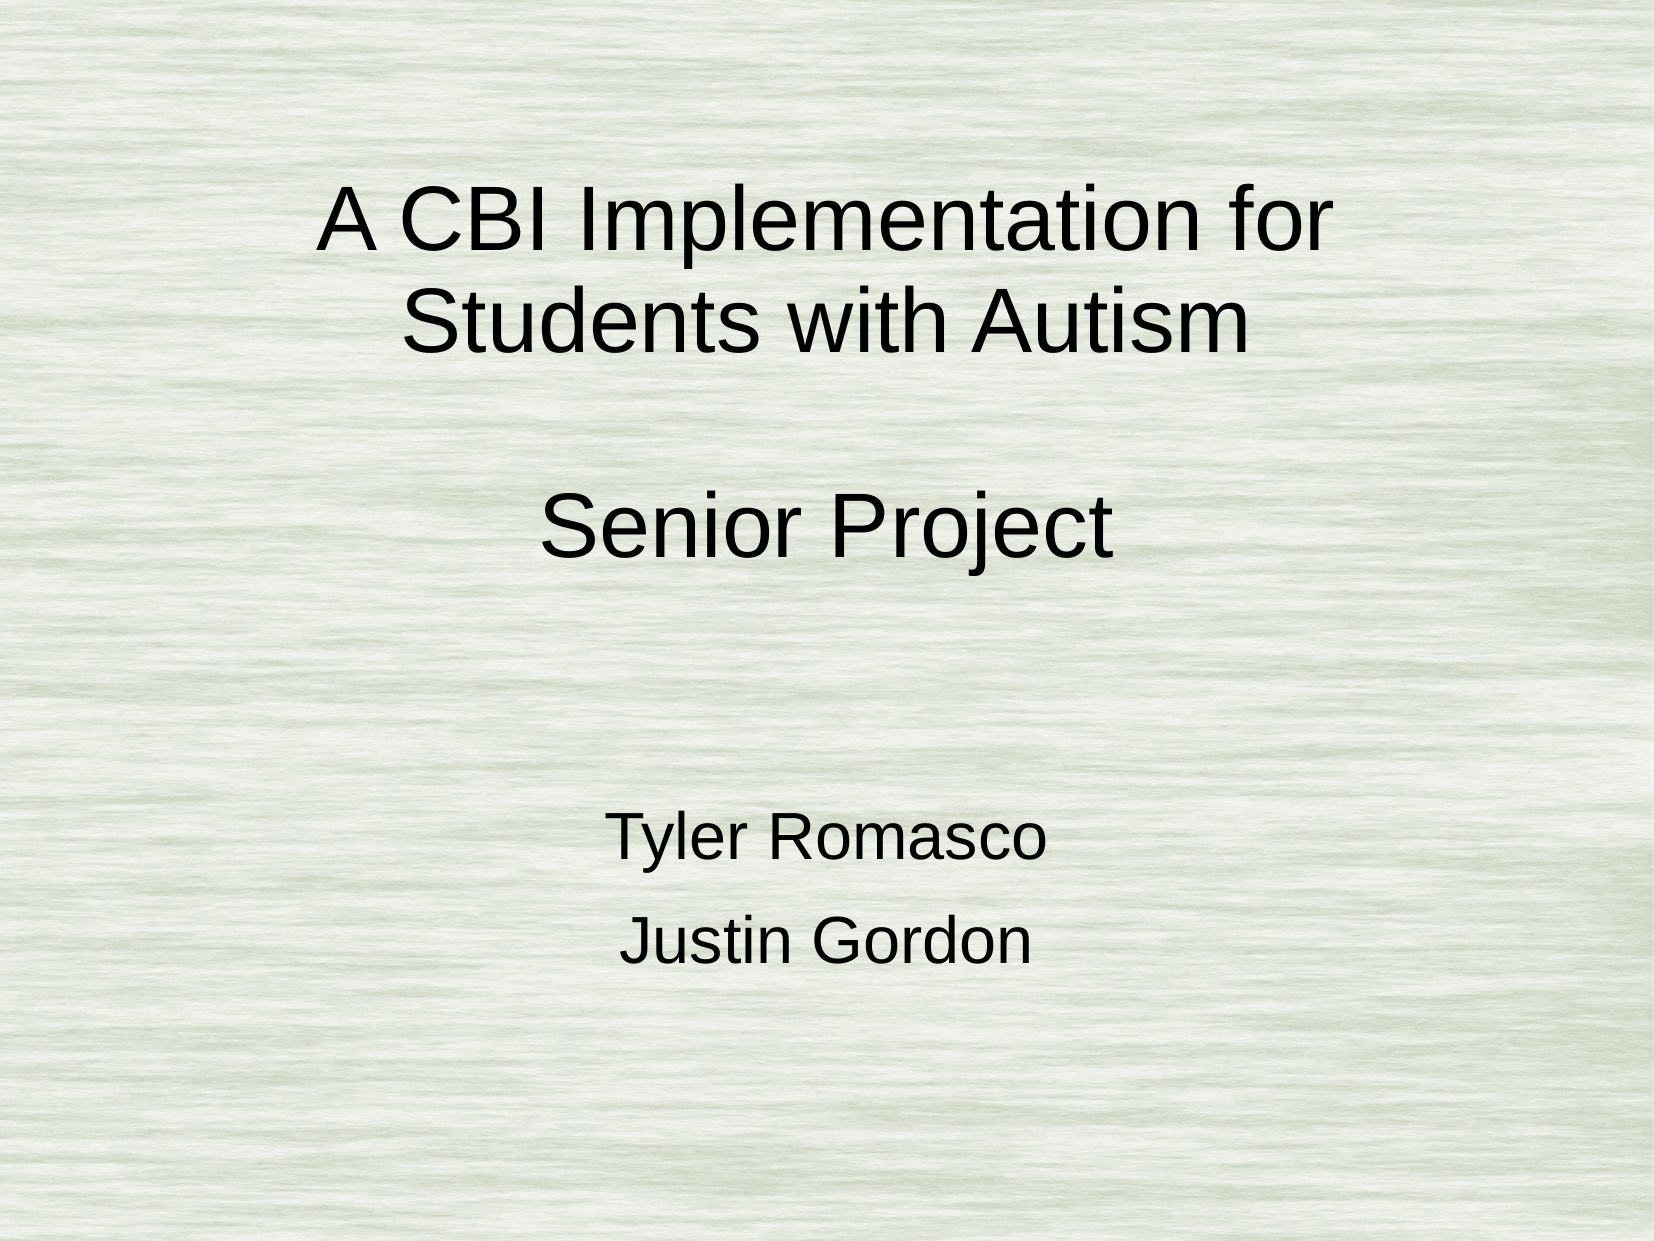

# A CBI Implementation for Students with Autism Senior Project
Tyler Romasco
Justin Gordon